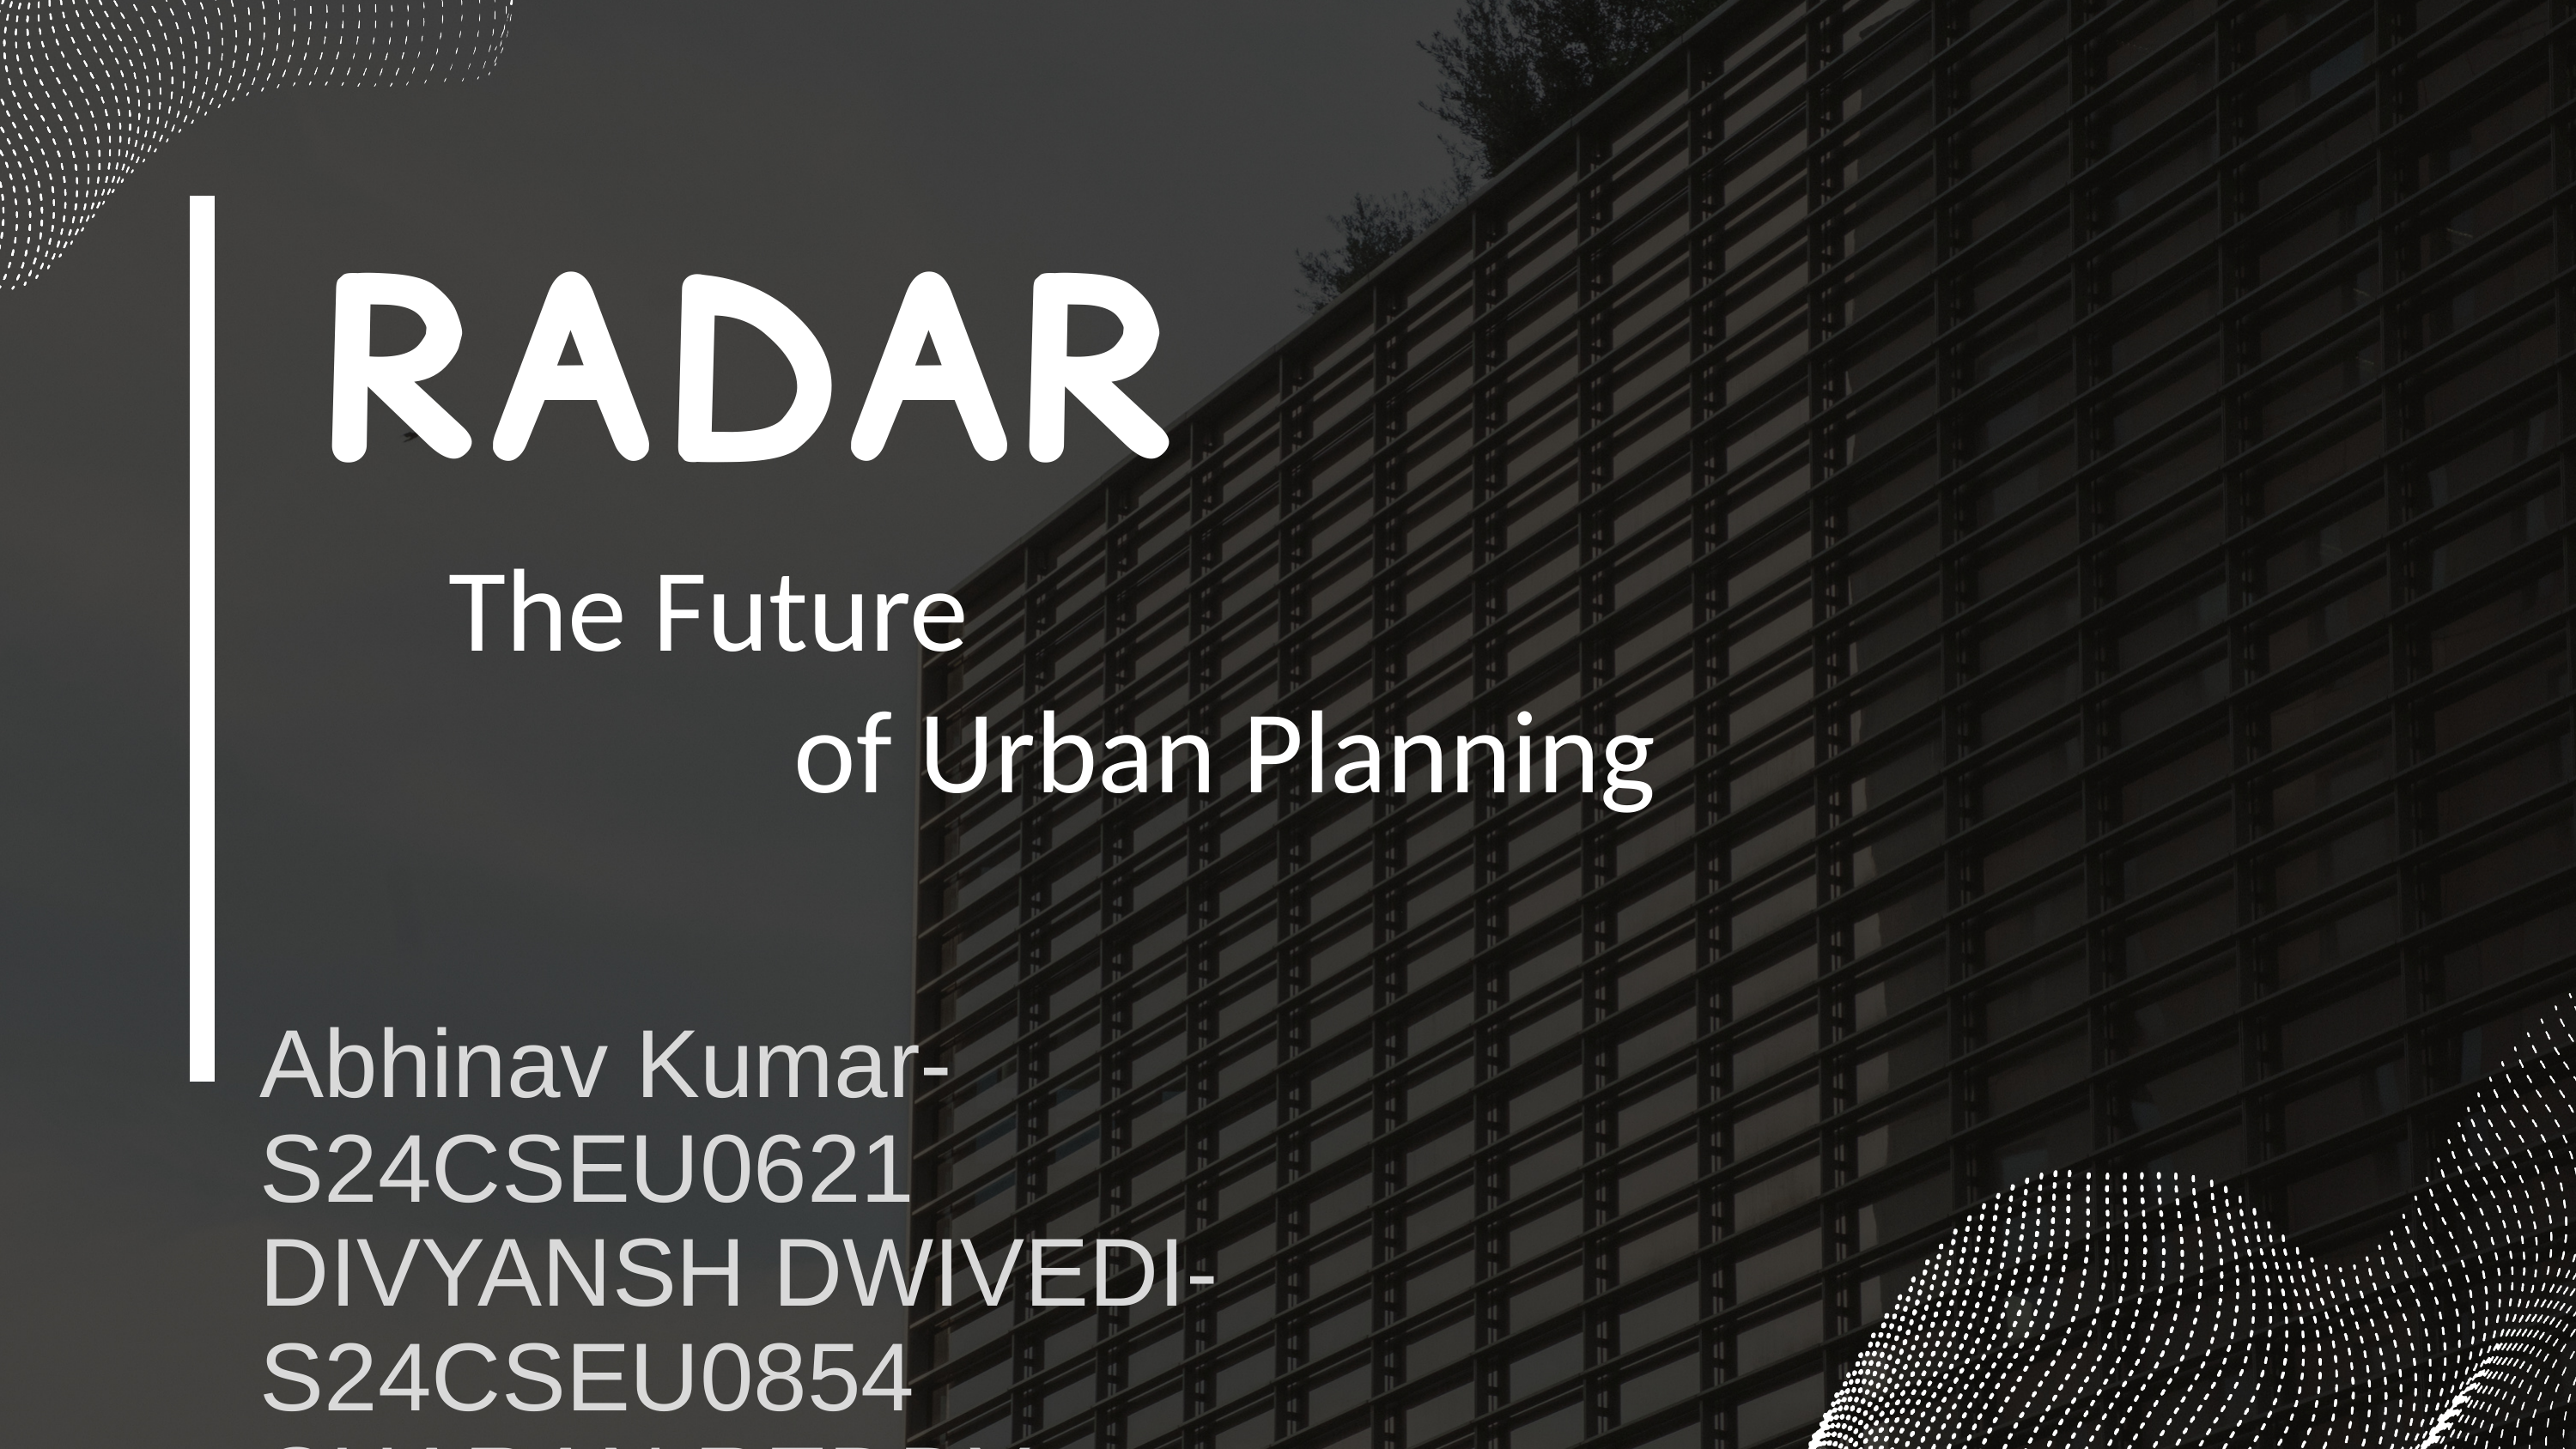

RADAR

The Future
             of Urban Planning

Abhinav Kumar-S24CSEU0621
DIVYANSH DWIVEDI-S24CSEU0854
CHARAN REDDY-S24CSEU0563